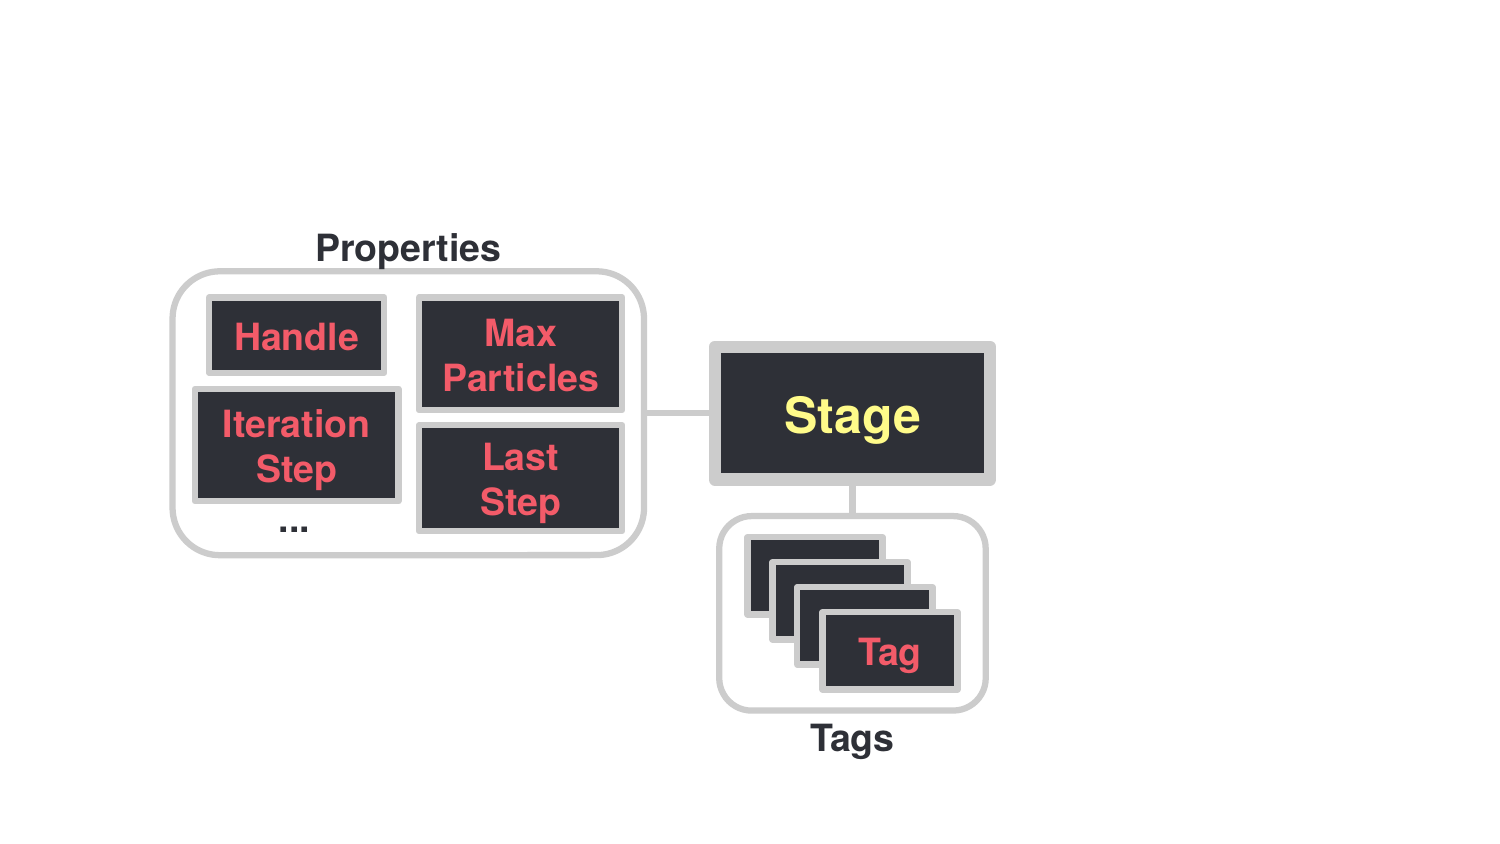

Properties

...

Max
Particles
Handle
Stage
Iteration
Step
Last
Step

Tag
Tag
Tag
Tag
Tags